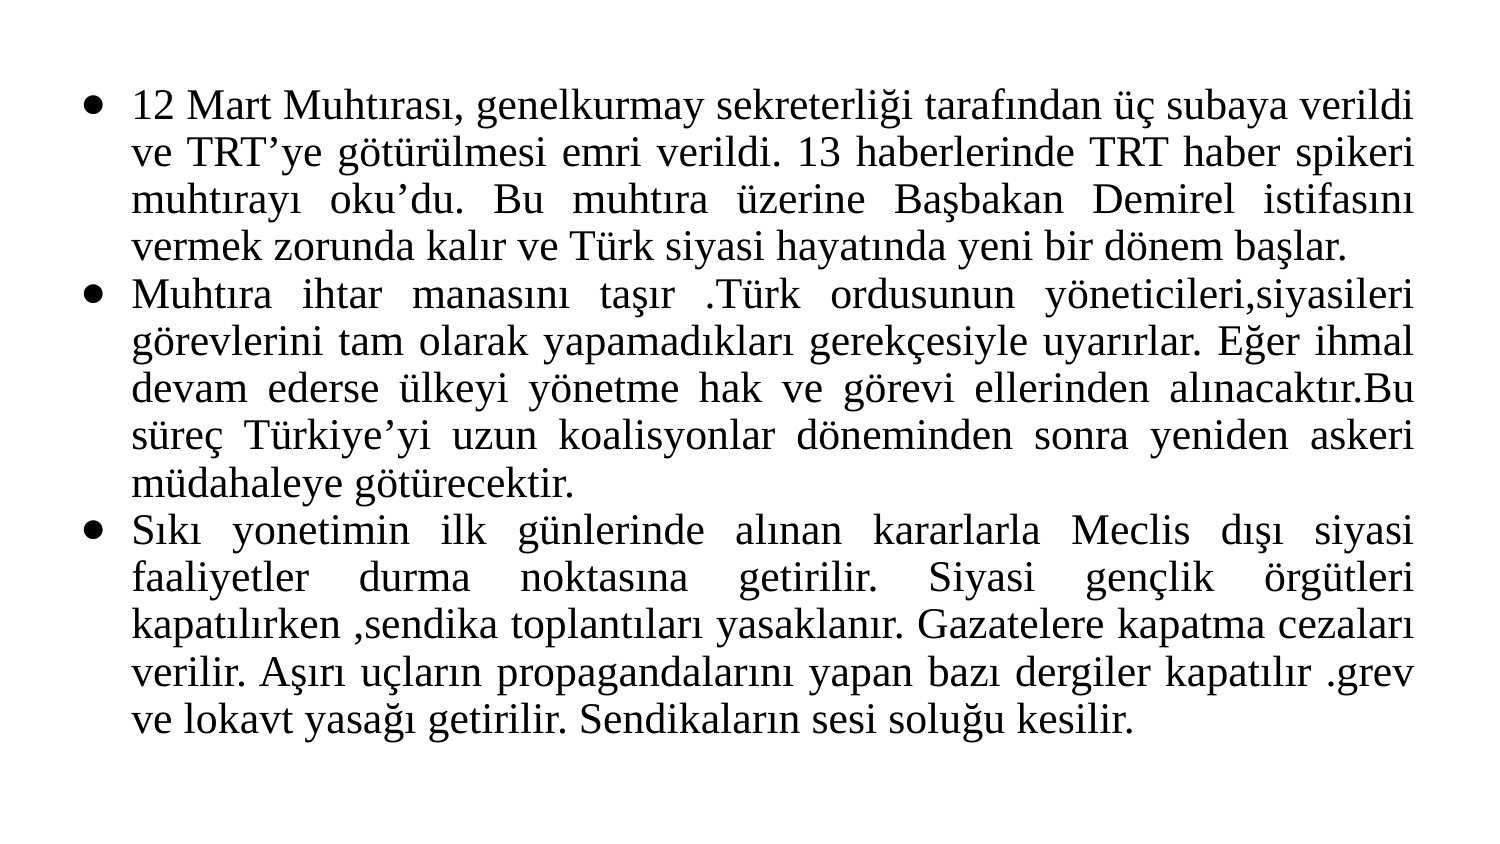

12 Mart Muhtırası, genelkurmay sekreterliği tarafından üç subaya verildi ve TRT’ye götürülmesi emri verildi. 13 haberlerinde TRT haber spikeri muhtırayı oku’du. Bu muhtıra üzerine Başbakan Demirel istifasını vermek zorunda kalır ve Türk siyasi hayatında yeni bir dönem başlar.
Muhtıra ihtar manasını taşır .Türk ordusunun yöneticileri,siyasileri görevlerini tam olarak yapamadıkları gerekçesiyle uyarırlar. Eğer ihmal devam ederse ülkeyi yönetme hak ve görevi ellerinden alınacaktır.Bu süreç Türkiye’yi uzun koalisyonlar döneminden sonra yeniden askeri müdahaleye götürecektir.
Sıkı yonetimin ilk günlerinde alınan kararlarla Meclis dışı siyasi faaliyetler durma noktasına getirilir. Siyasi gençlik örgütleri kapatılırken ,sendika toplantıları yasaklanır. Gazatelere kapatma cezaları verilir. Aşırı uçların propagandalarını yapan bazı dergiler kapatılır .grev ve lokavt yasağı getirilir. Sendikaların sesi soluğu kesilir.